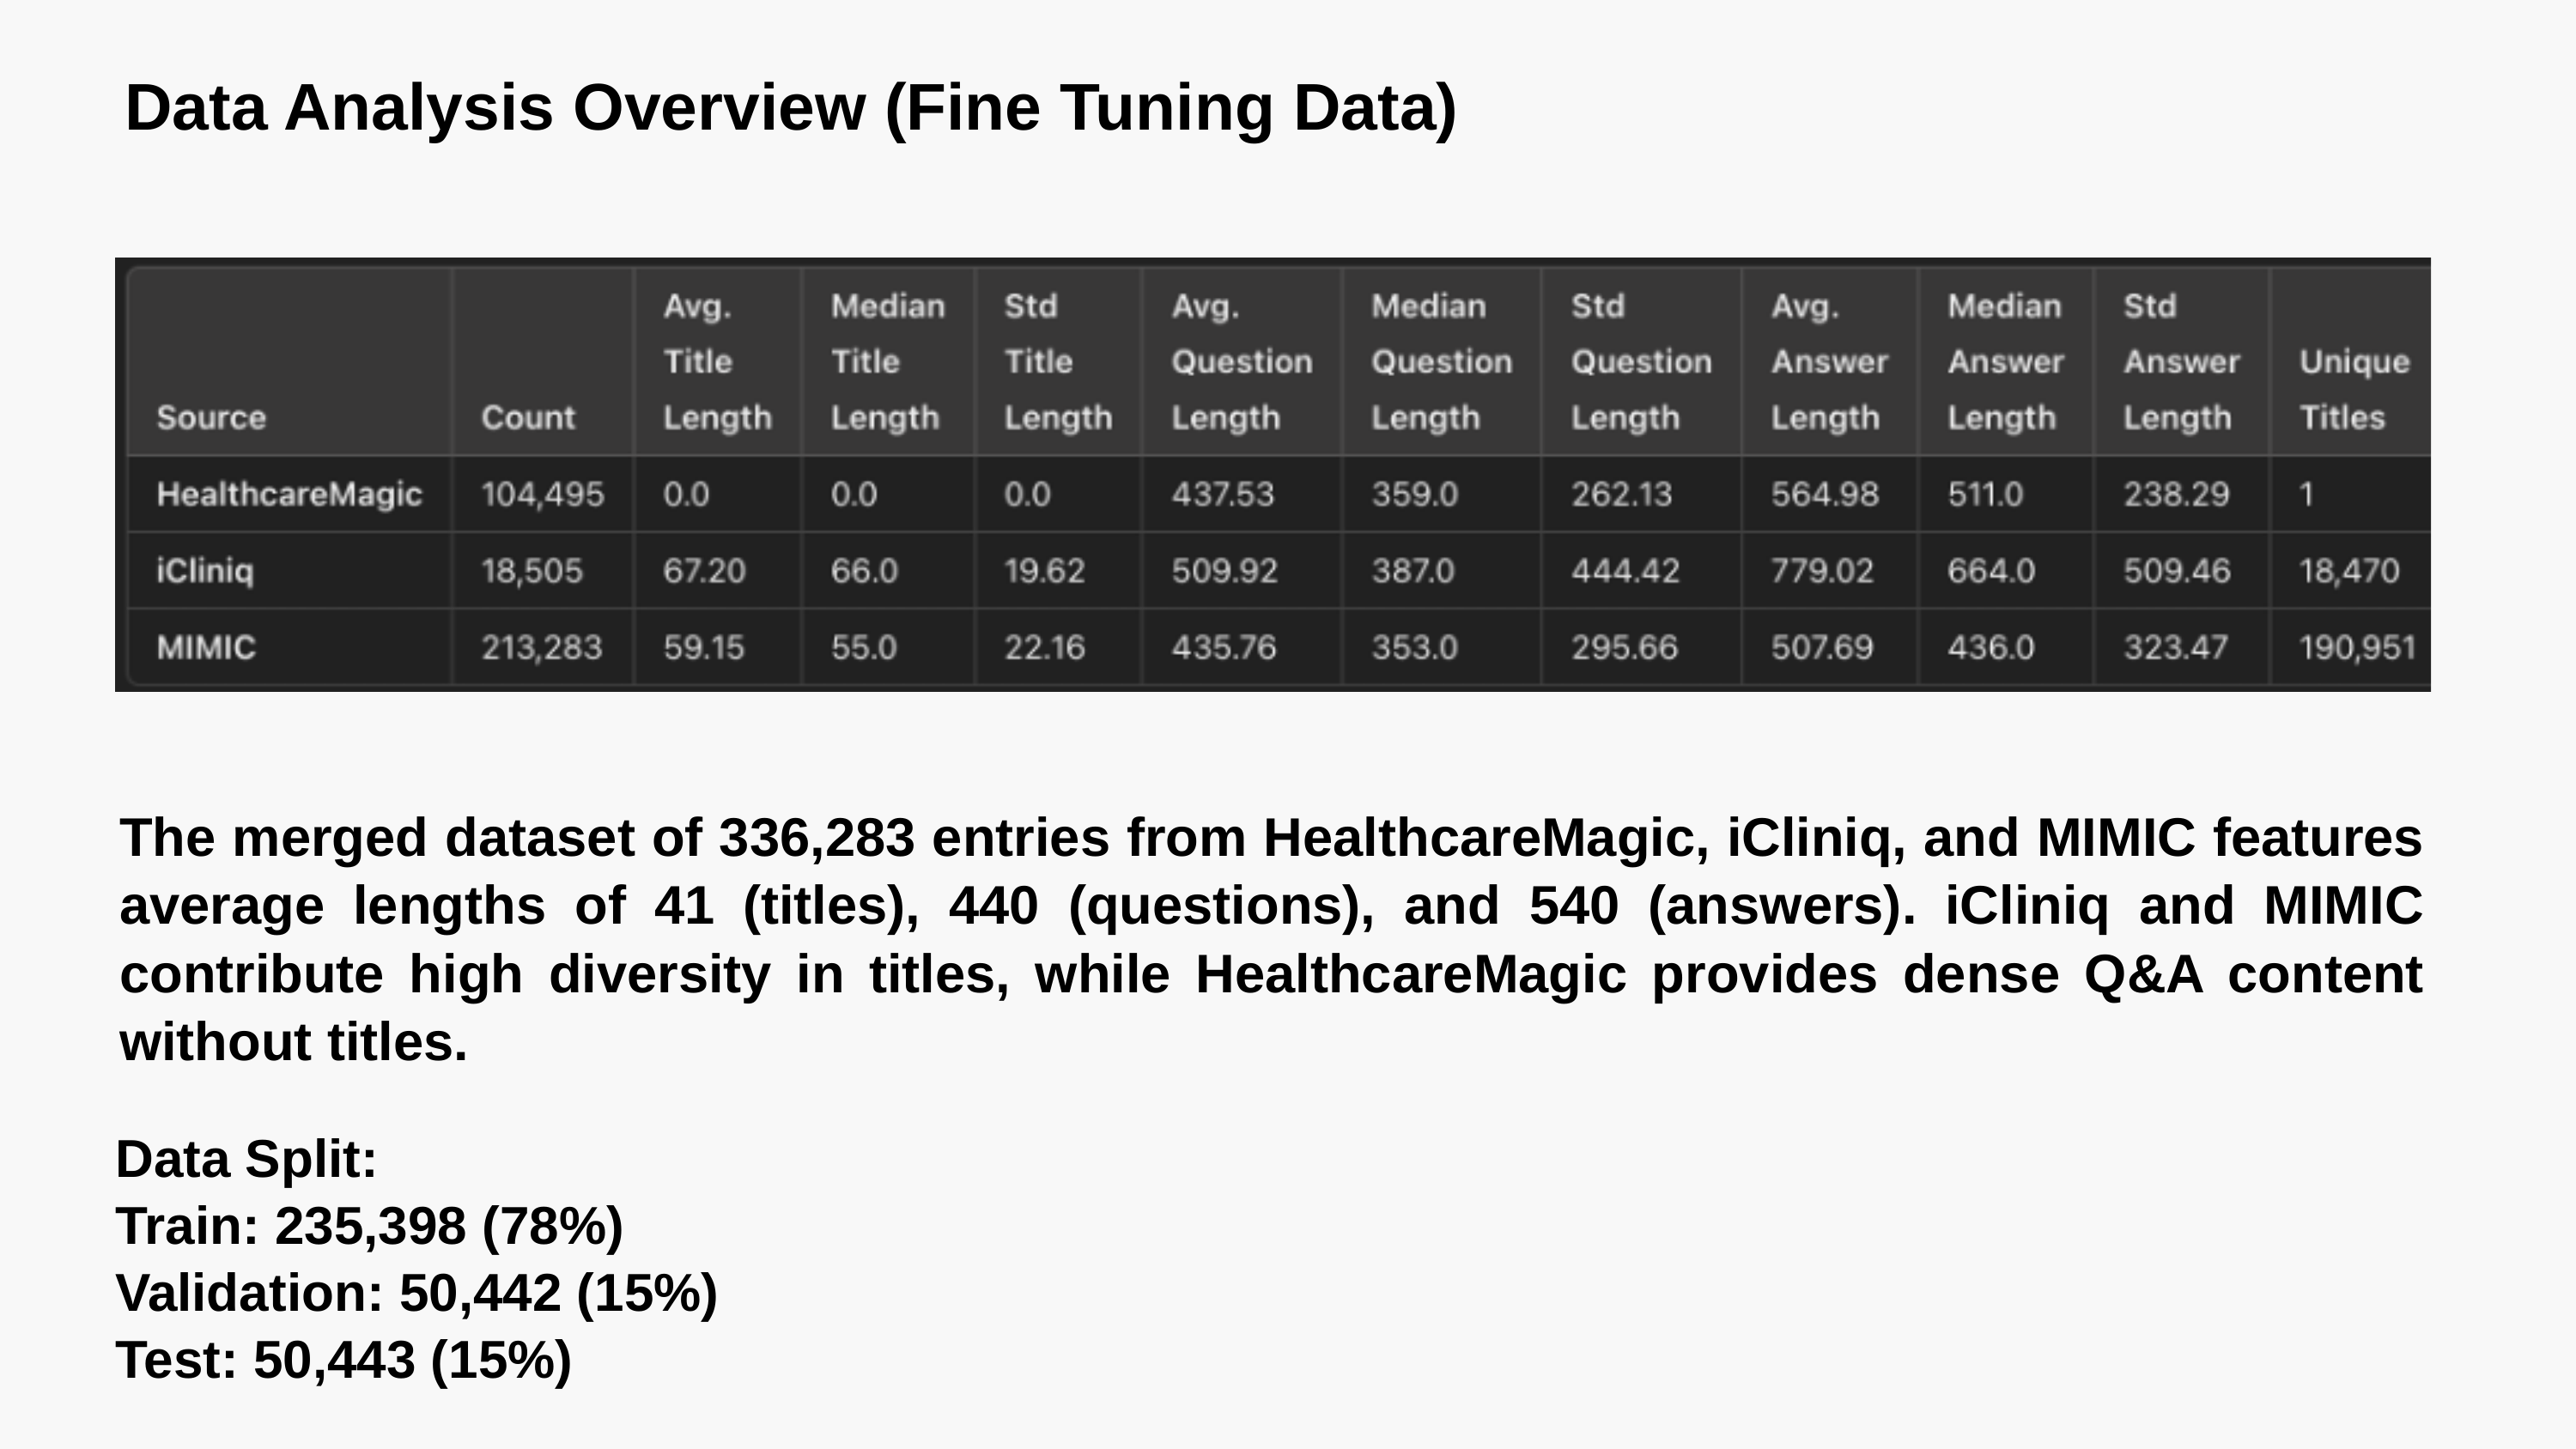

Data Analysis Overview (Fine Tuning Data)

The merged dataset of 336,283 entries from HealthcareMagic, iCliniq, and MIMIC features average lengths of 41 (titles), 440 (questions), and 540 (answers). iCliniq and MIMIC contribute high diversity in titles, while HealthcareMagic provides dense Q&A content without titles.
Data Split:
Train: 235,398 (78%)
Validation: 50,442 (15%)
Test: 50,443 (15%)